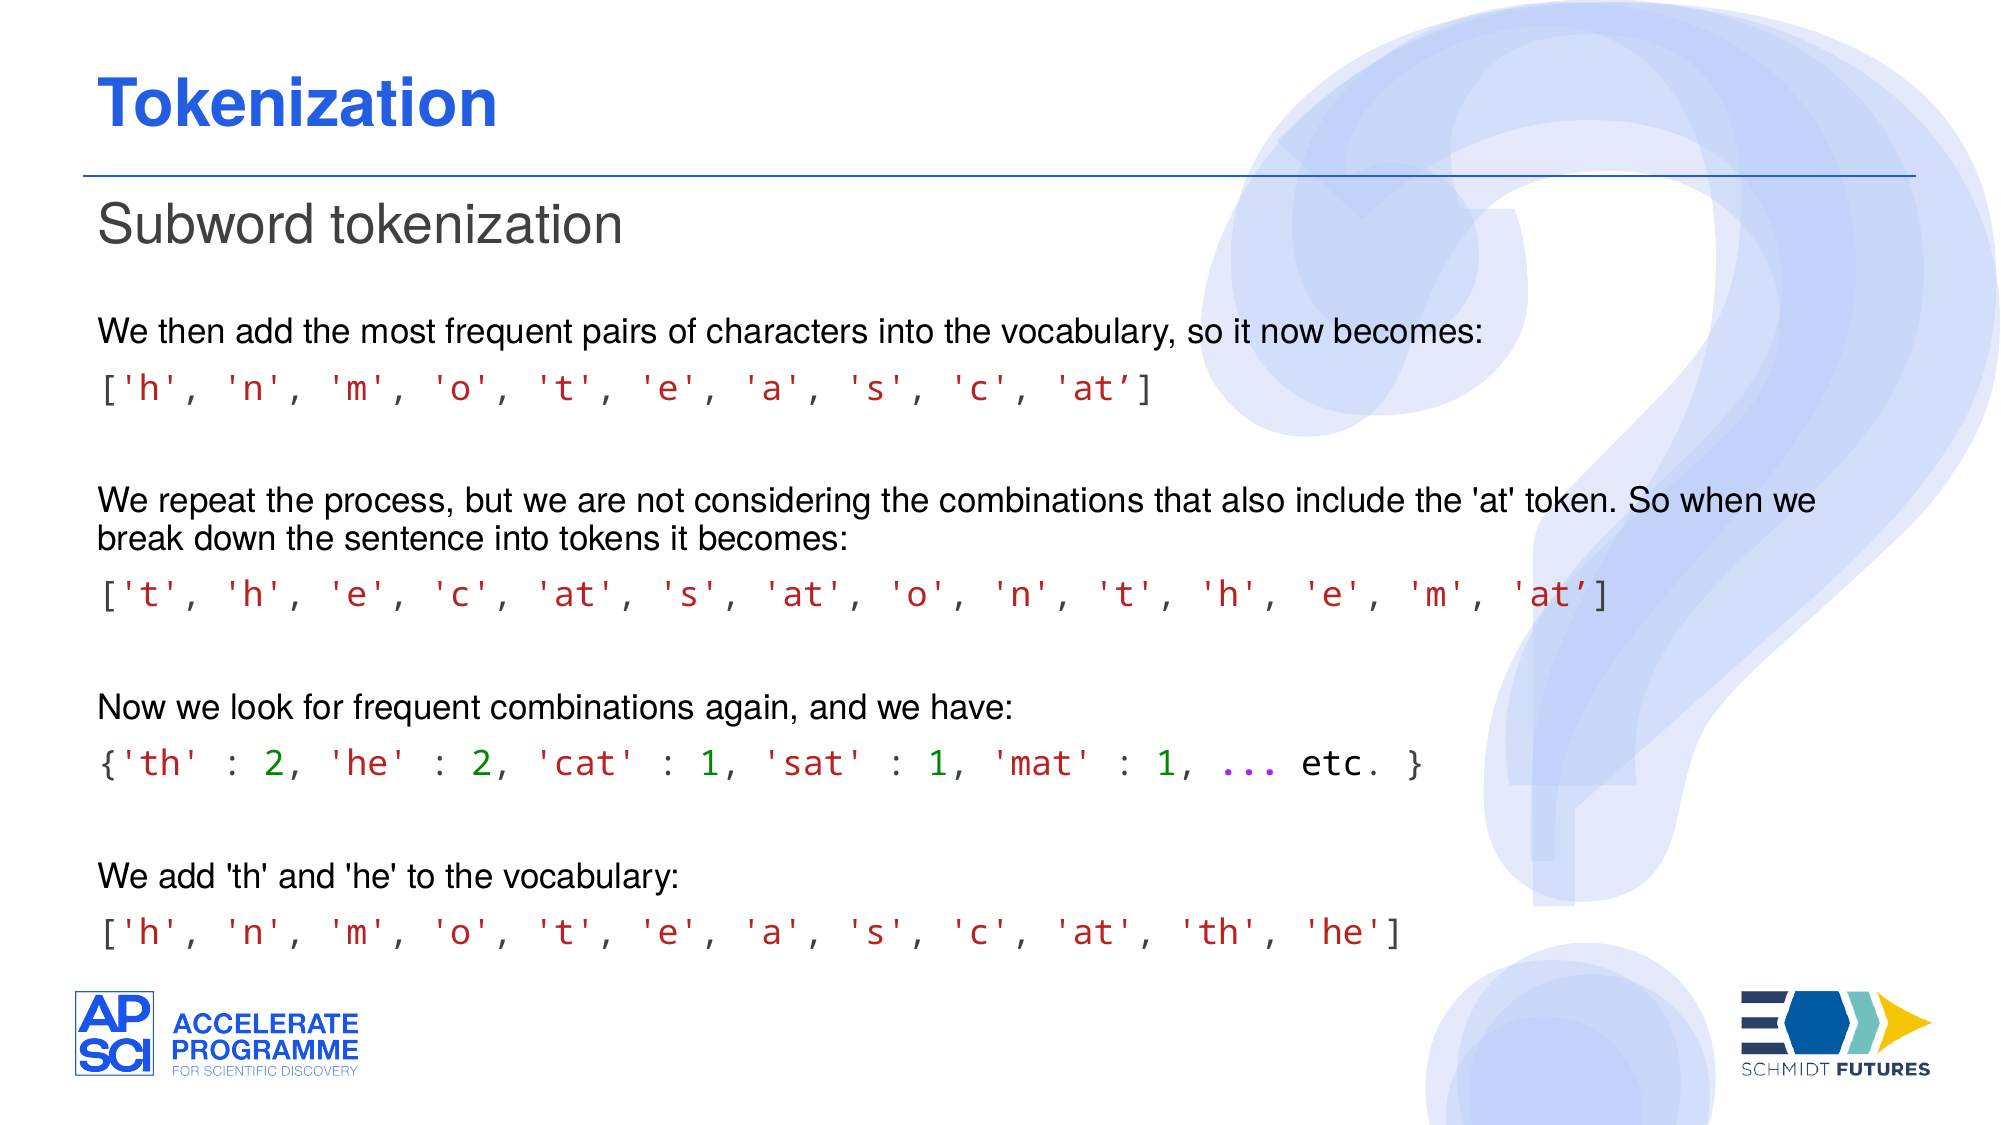

Tokenization
Subword tokenization
We then add the most frequent pairs of characters into the vocabulary, so it now becomes:
['h', 'n', 'm', 'o', 't', 'e', 'a', 's', 'c', 'at’]

We repeat the process, but we are not considering the combinations that also include the 'at' token. So when we break down the sentence into tokens it becomes:
['t', 'h', 'e', 'c', 'at', 's', 'at', 'o', 'n', 't', 'h', 'e', 'm', 'at’]

Now we look for frequent combinations again, and we have:
{'th' : 2, 'he' : 2, 'cat' : 1, 'sat' : 1, 'mat' : 1, ... etc. }

We add 'th' and 'he' to the vocabulary:
['h', 'n', 'm', 'o', 't', 'e', 'a', 's', 'c', 'at', 'th', 'he']